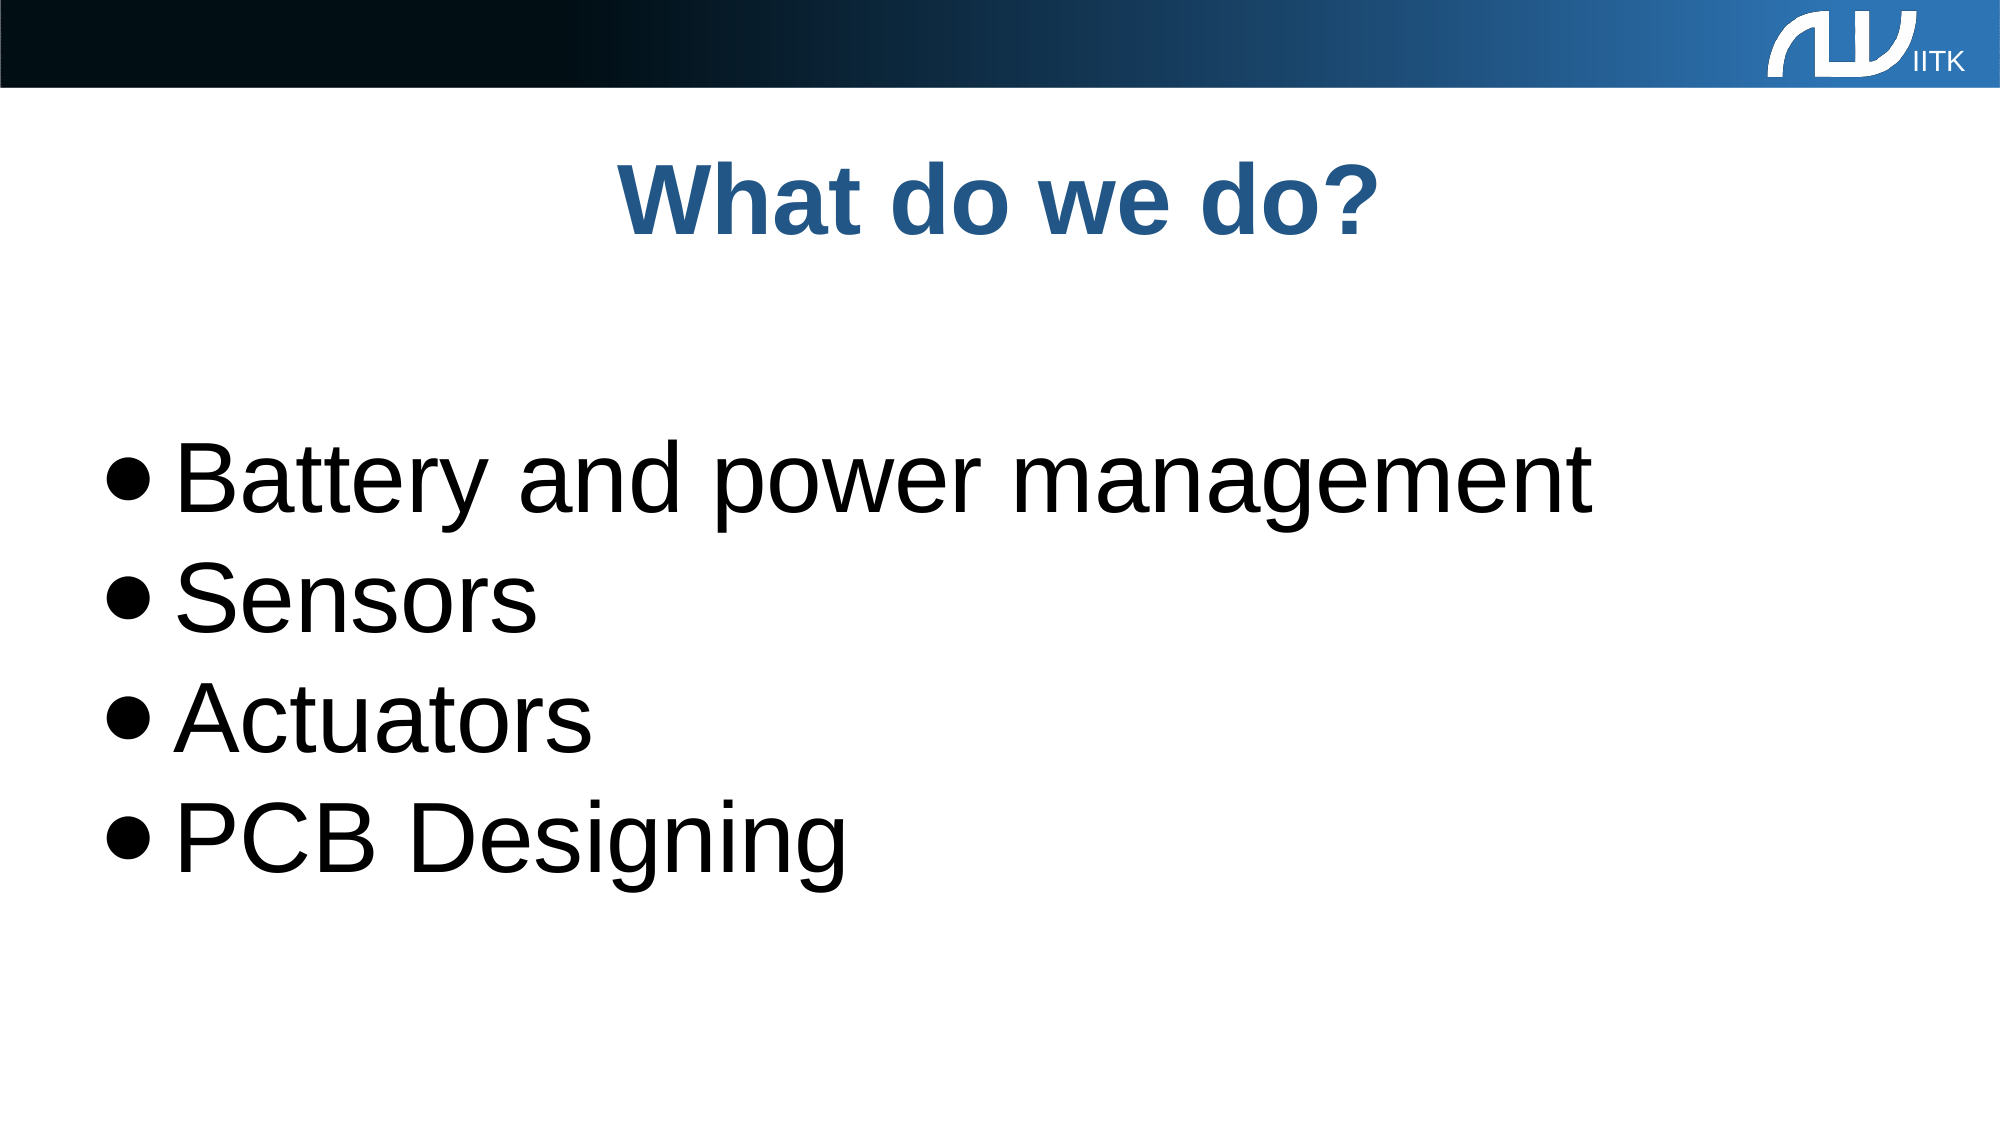

IITK
# What do we do?
Battery and power management
Sensors
Actuators
PCB Designing